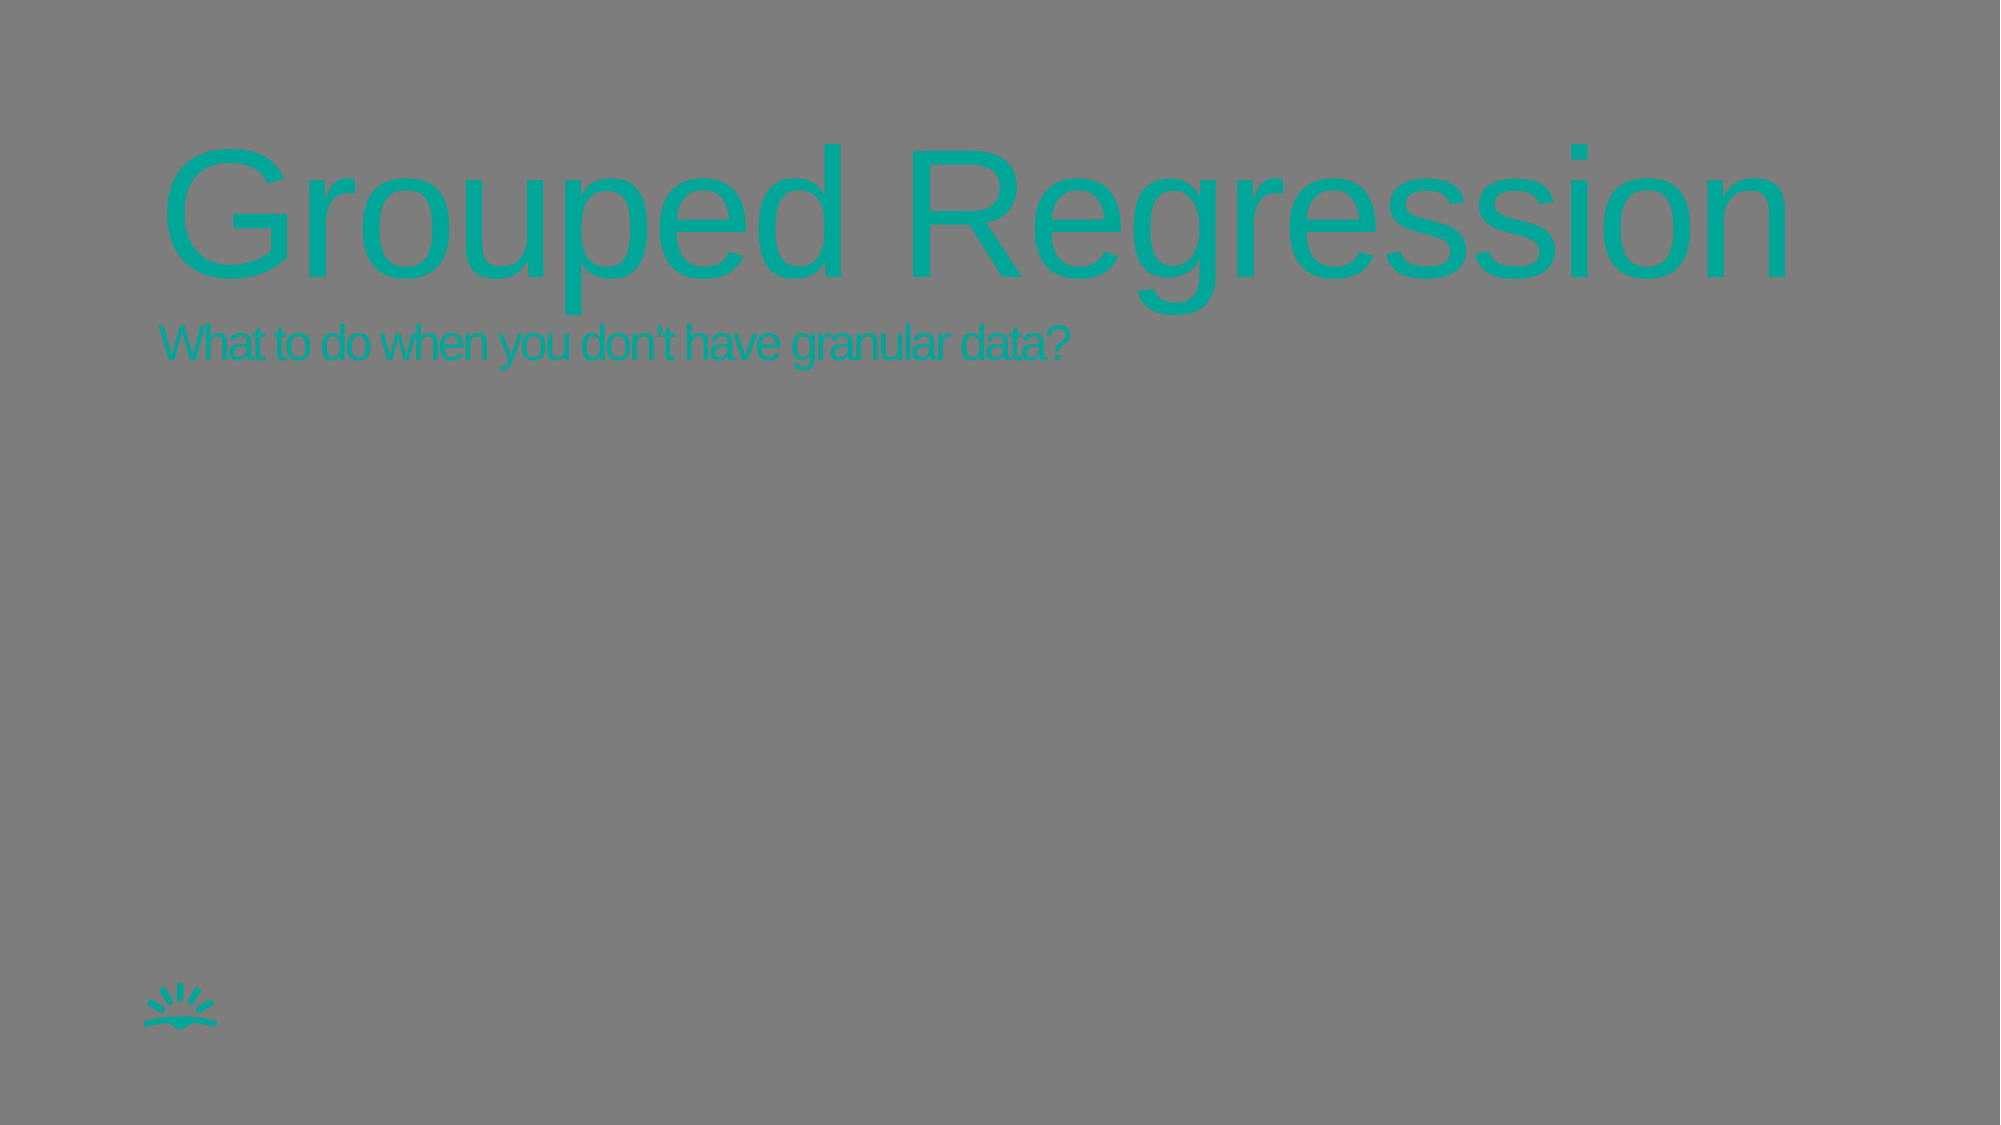

# Grouped Regression What to do when you don’t have granular data?